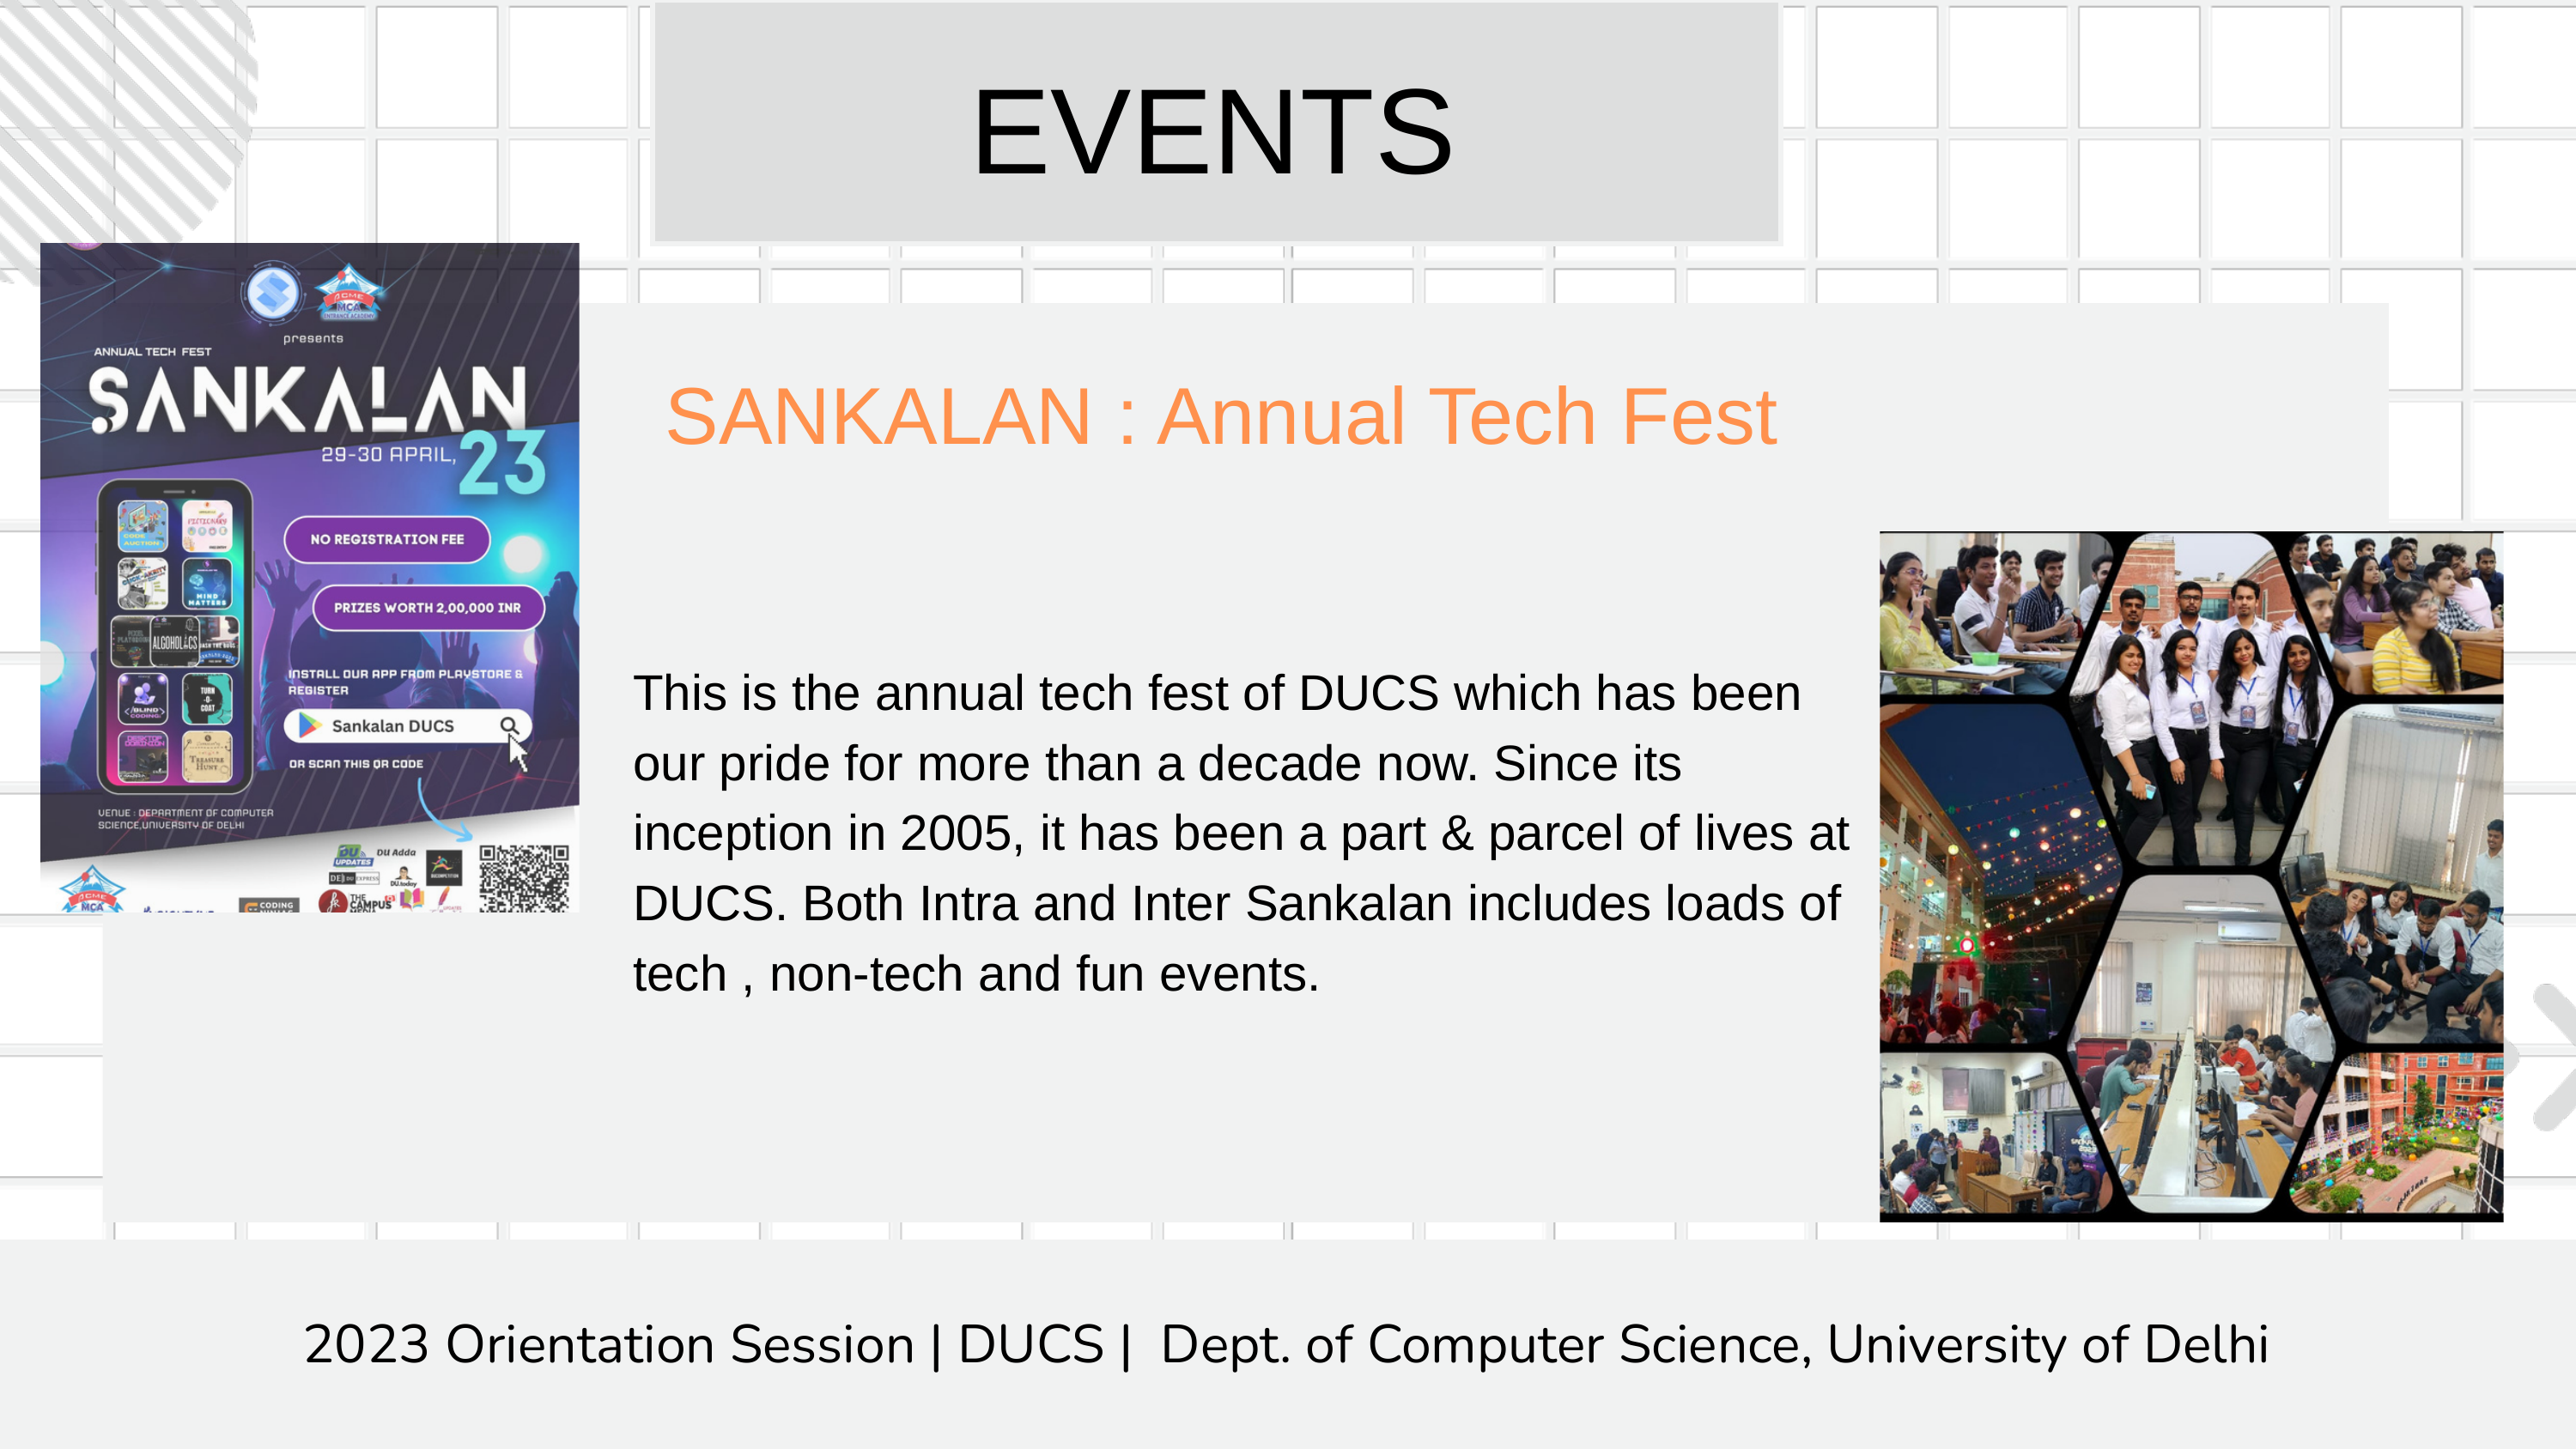

EVENTS

SANKALAN : Annual Tech Fest

This is the annual tech fest of DUCS which has been our pride for more than a decade now. Since its inception in 2005, it has been a part & parcel of lives at DUCS. Both Intra and Inter Sankalan includes loads of tech , non-tech and fun events.

2023 Orientation Session | DUCS |  Dept. of Computer Science, University of Delhi